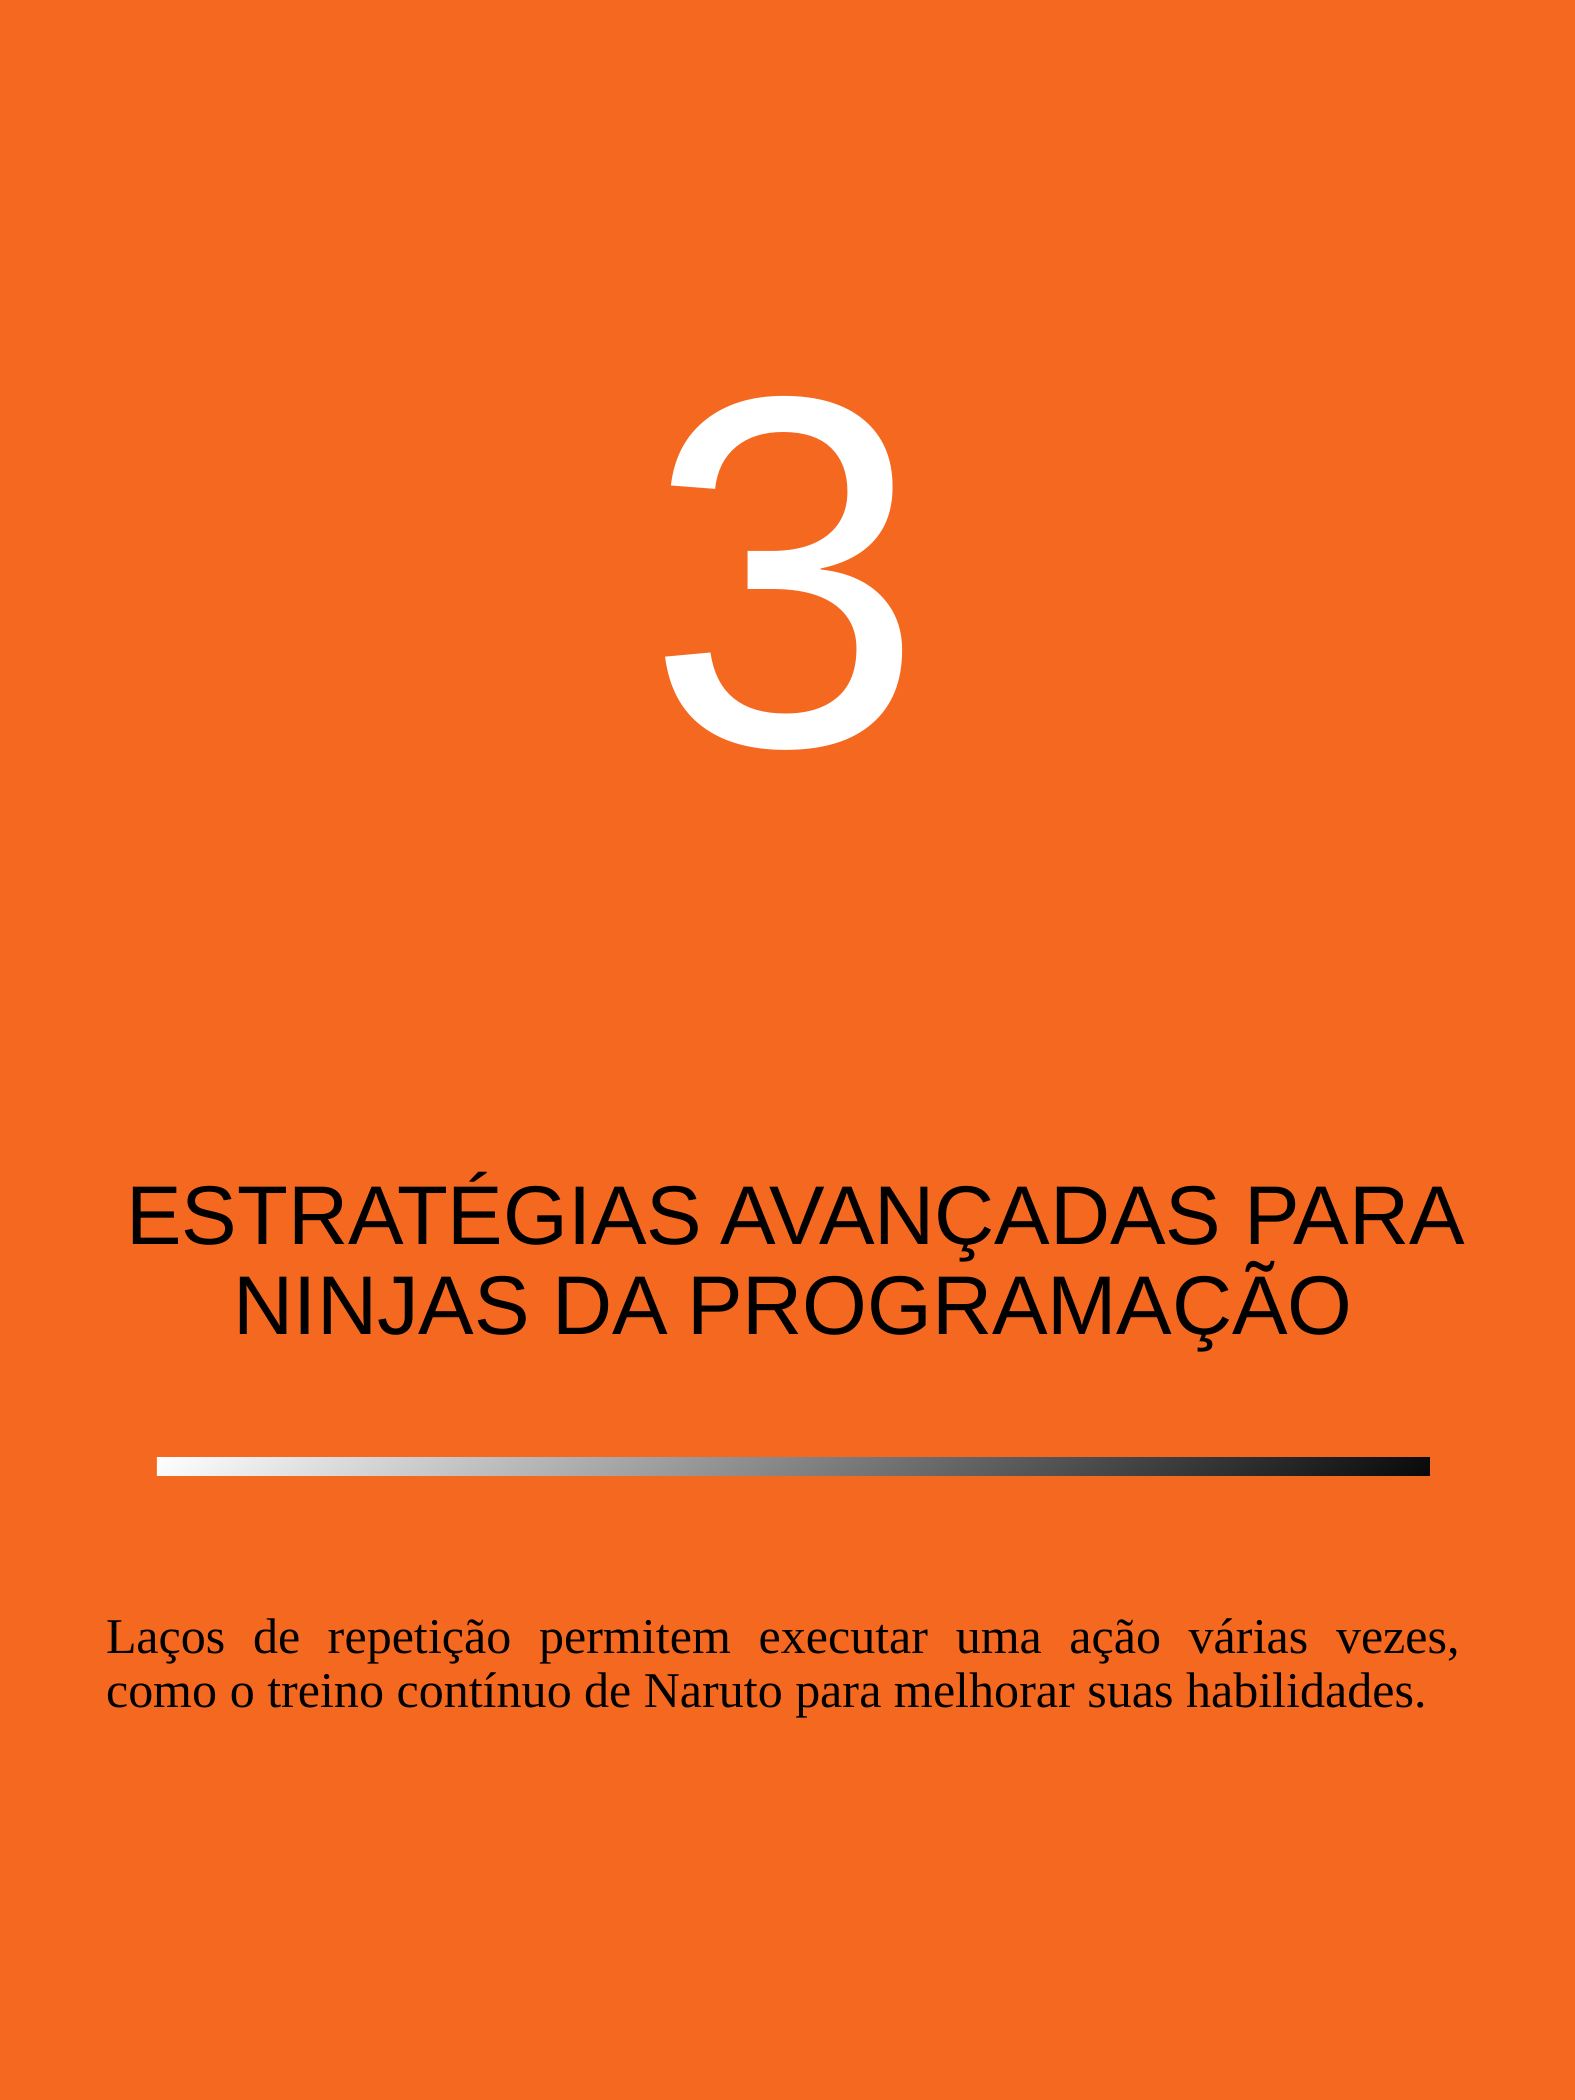

3
# ESTRATÉGIAS AVANÇADAS PARA NINJAS DA PROGRAMAÇÃO

Laços de repetição permitem executar uma ação várias vezes, como o treino contínuo de Naruto para melhorar suas habilidades.